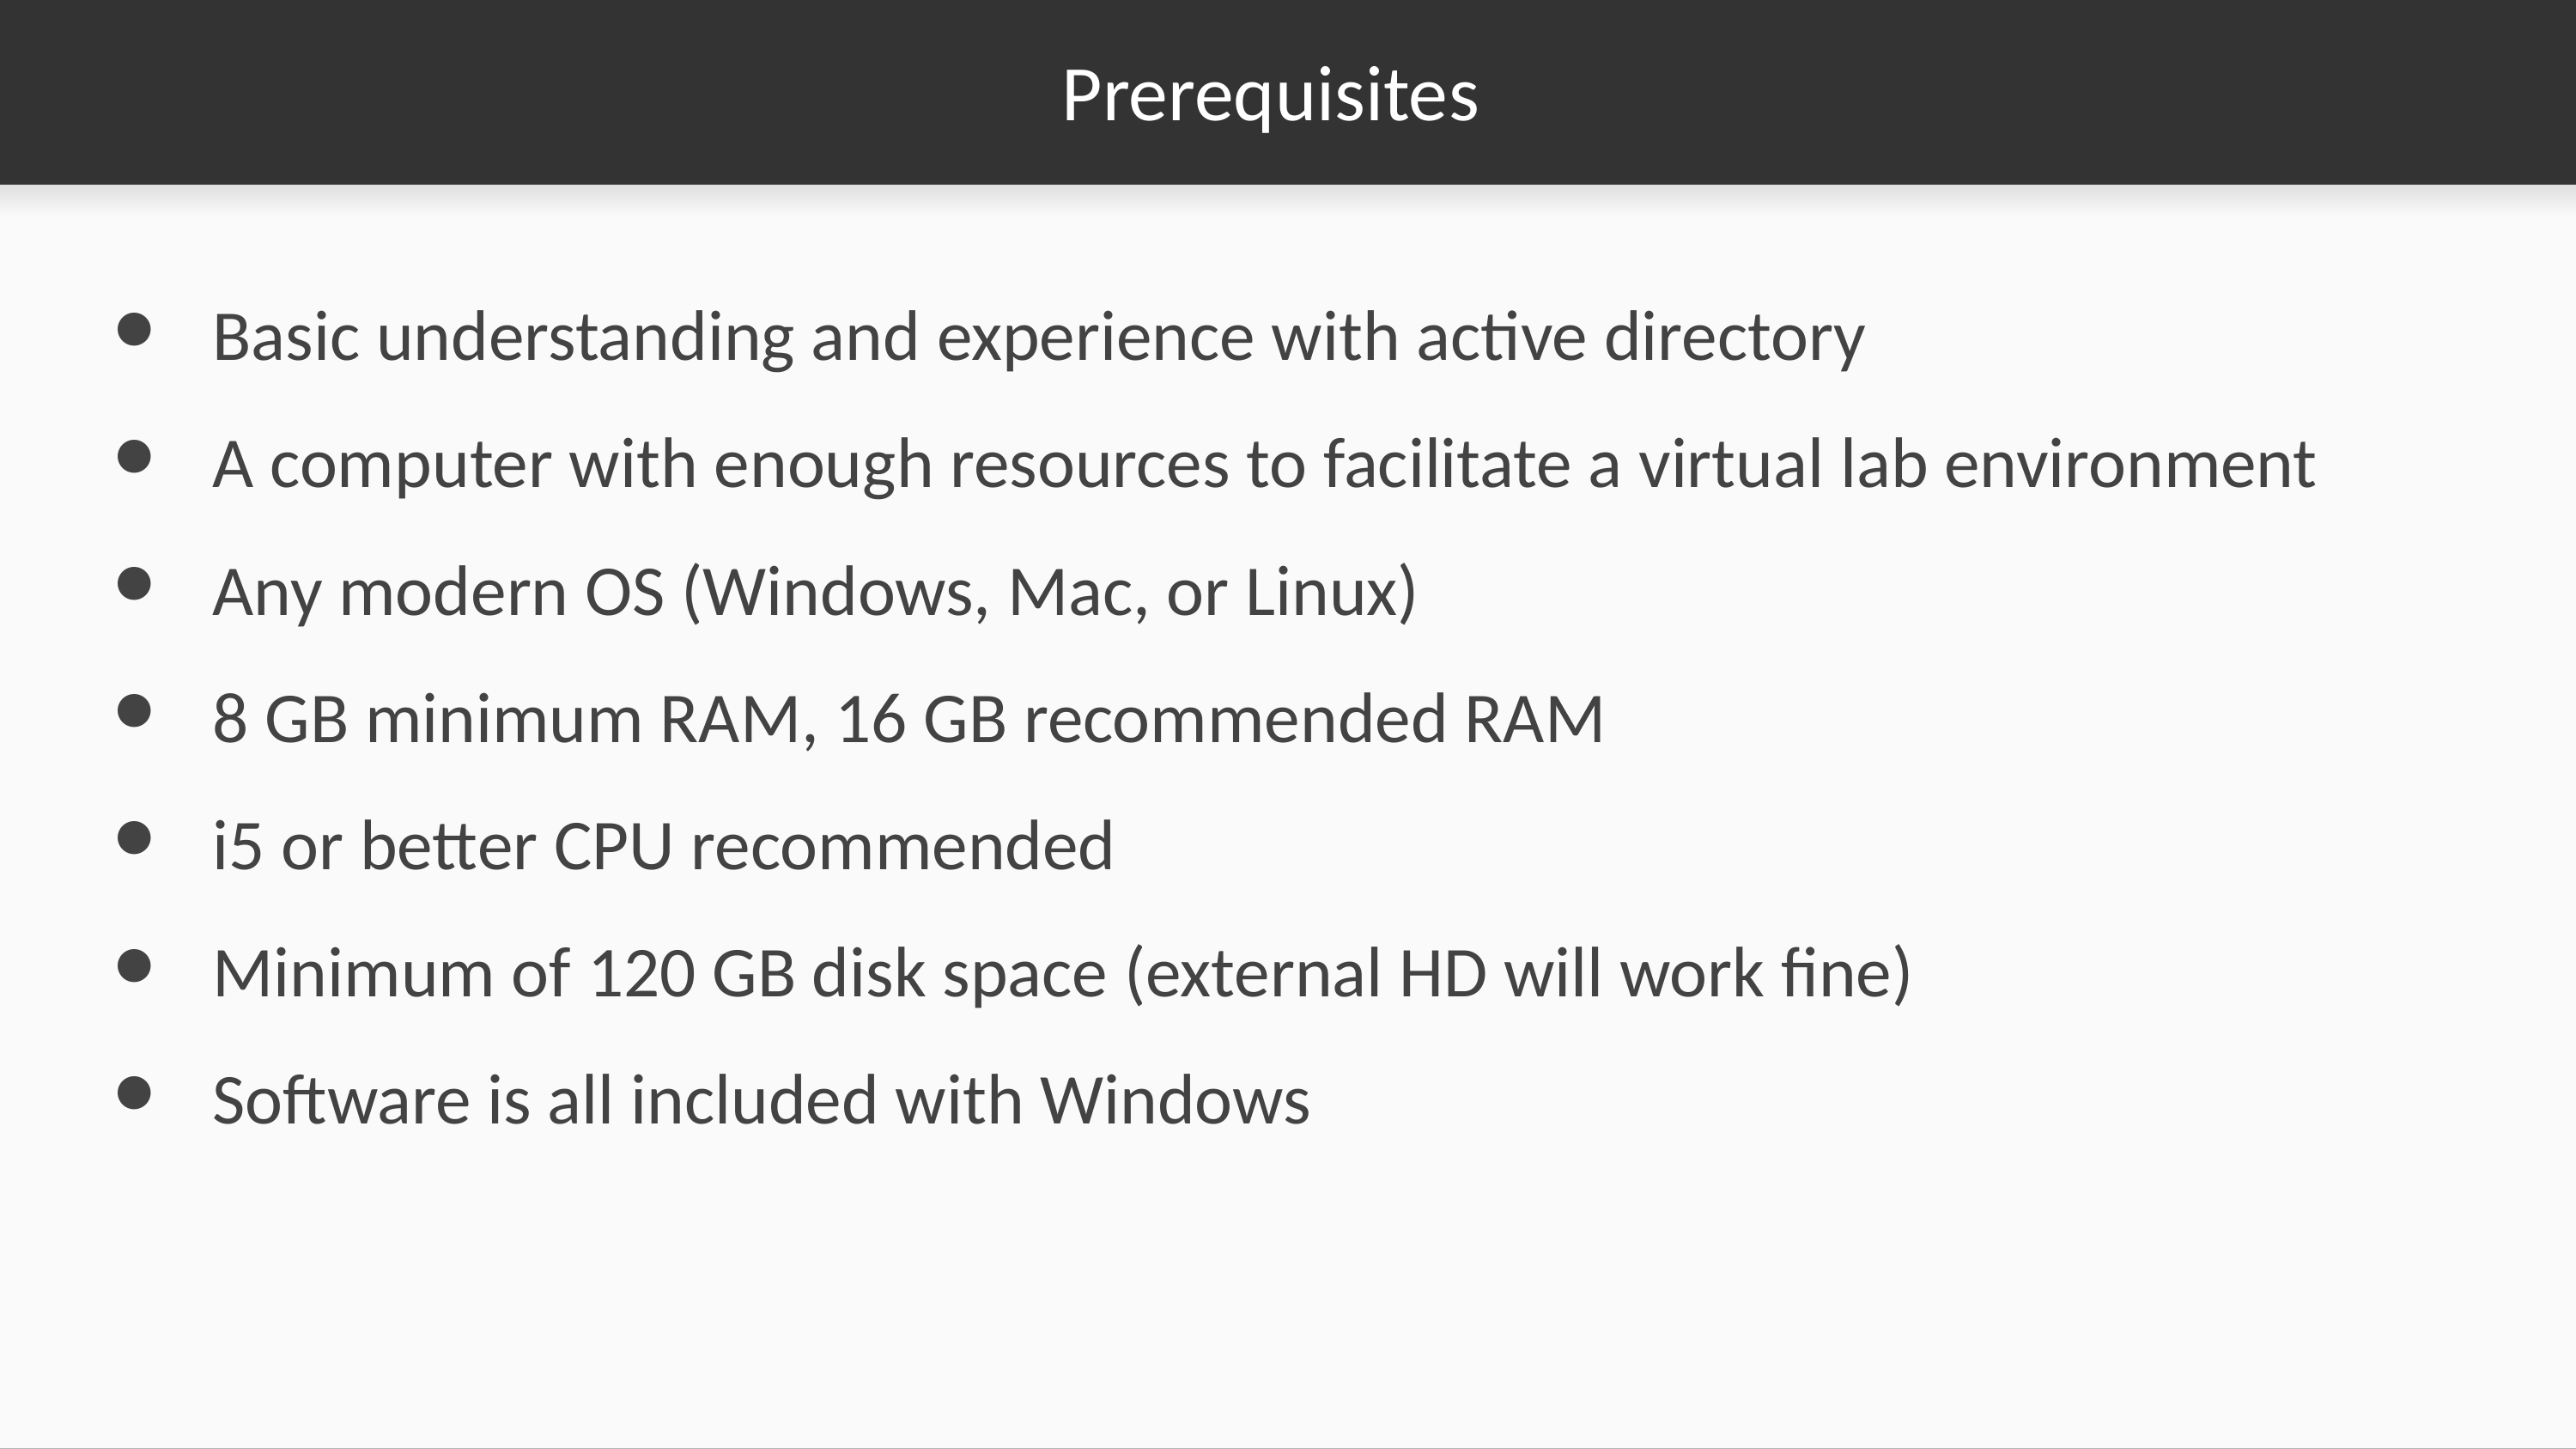

# Prerequisites
Basic understanding and experience with active directory
A computer with enough resources to facilitate a virtual lab environment
Any modern OS (Windows, Mac, or Linux)
8 GB minimum RAM, 16 GB recommended RAM
i5 or better CPU recommended
Minimum of 120 GB disk space (external HD will work fine)
Software is all included with Windows